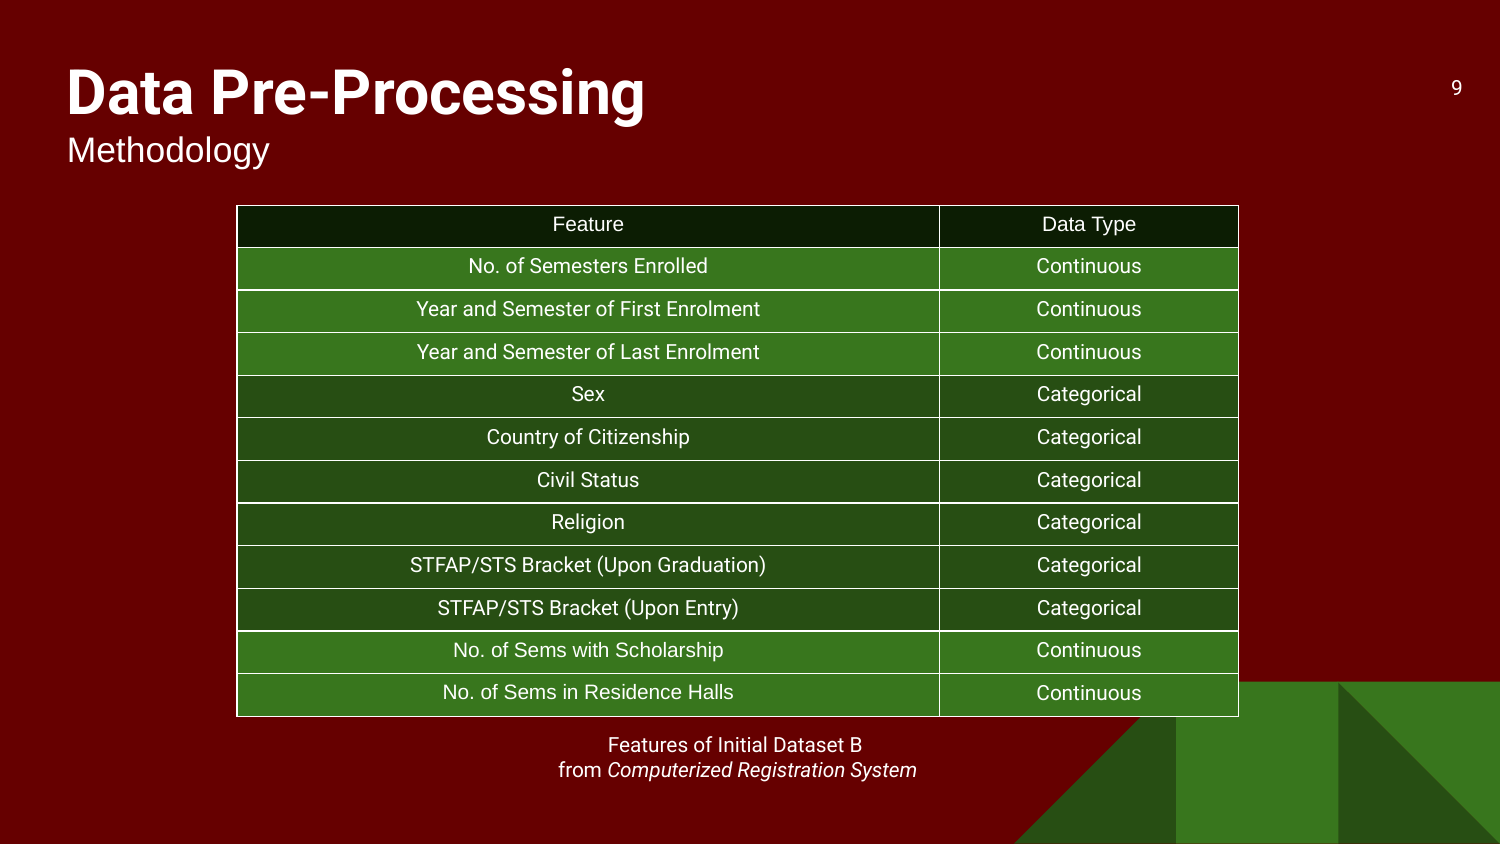

# Data Pre-Processing
Methodology
9
| Feature | Data Type |
| --- | --- |
| No. of Semesters Enrolled | Continuous |
| Year and Semester of First Enrolment | Continuous |
| Year and Semester of Last Enrolment | Continuous |
| Sex | Categorical |
| Country of Citizenship | Categorical |
| Civil Status | Categorical |
| Religion | Categorical |
| STFAP/STS Bracket (Upon Graduation) | Categorical |
| STFAP/STS Bracket (Upon Entry) | Categorical |
| No. of Sems with Scholarship | Continuous |
| No. of Sems in Residence Halls | Continuous |
Features of Initial Dataset B
from Computerized Registration System